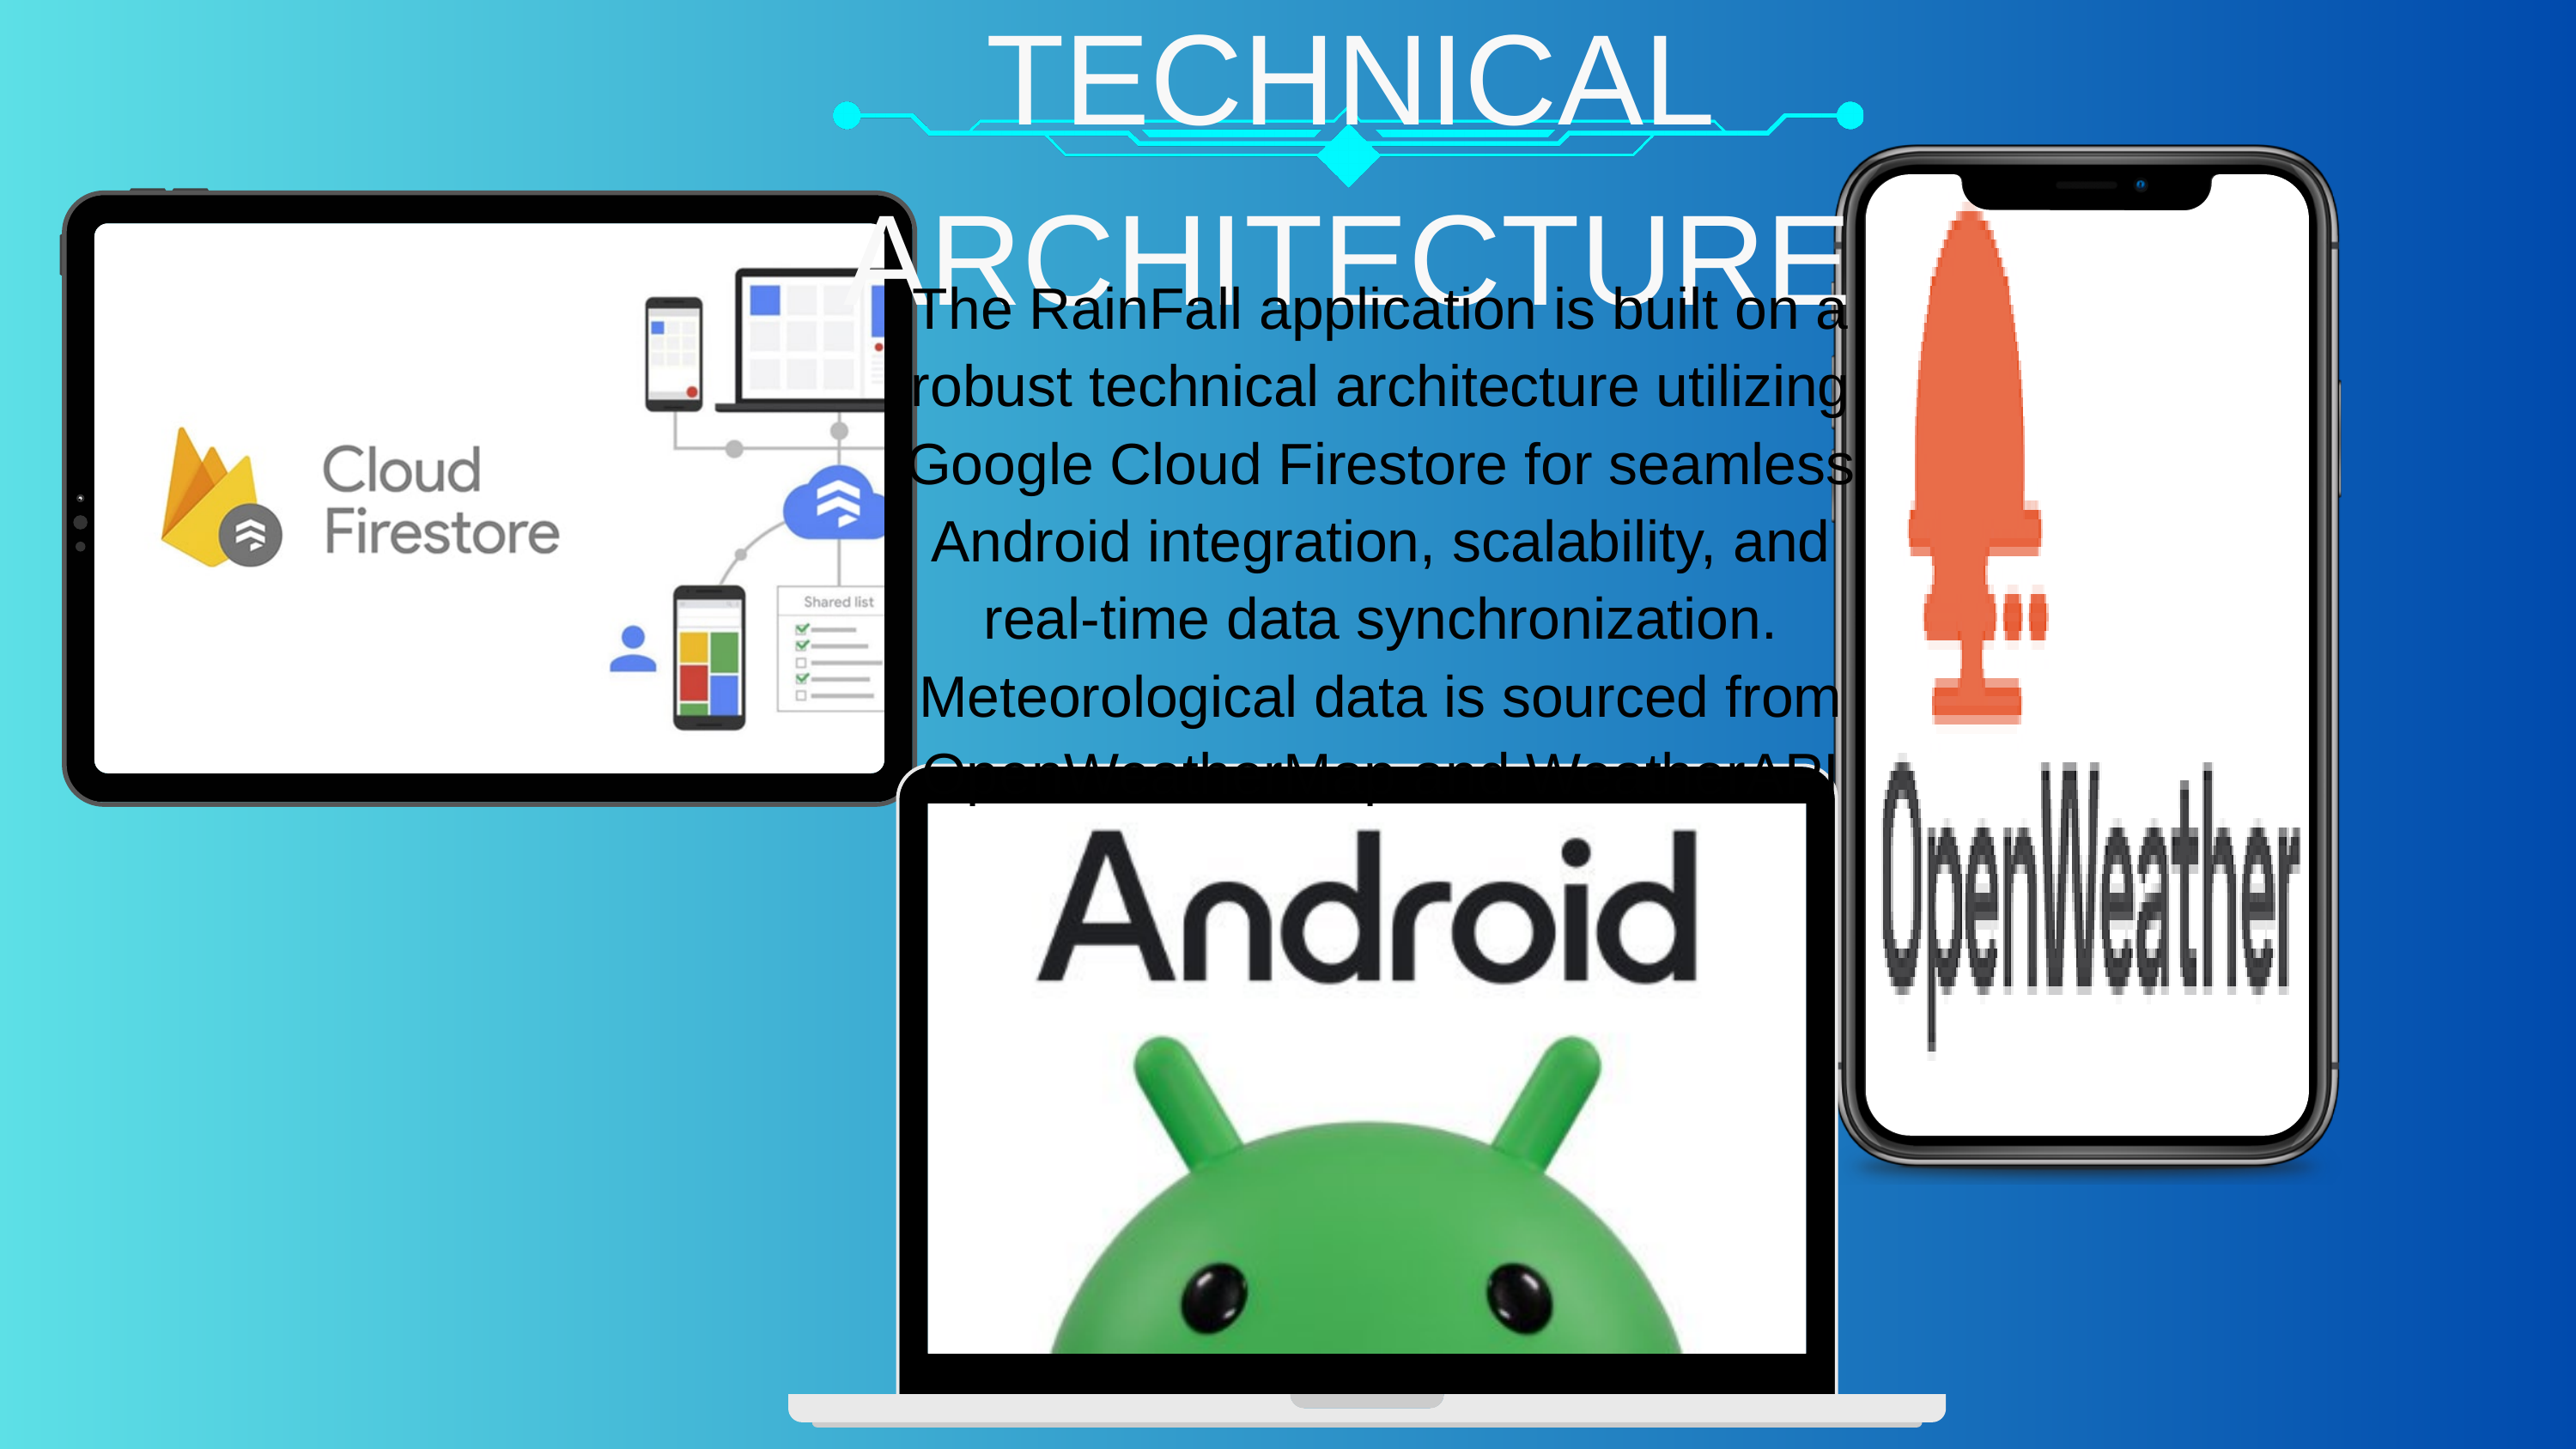

TECHNICAL ARCHITECTURE

The RainFall application is built on a robust technical architecture utilizing Google Cloud Firestore for seamless Android integration, scalability, and real-time data synchronization. Meteorological data is sourced from OpenWeatherMap and WeatherAPI